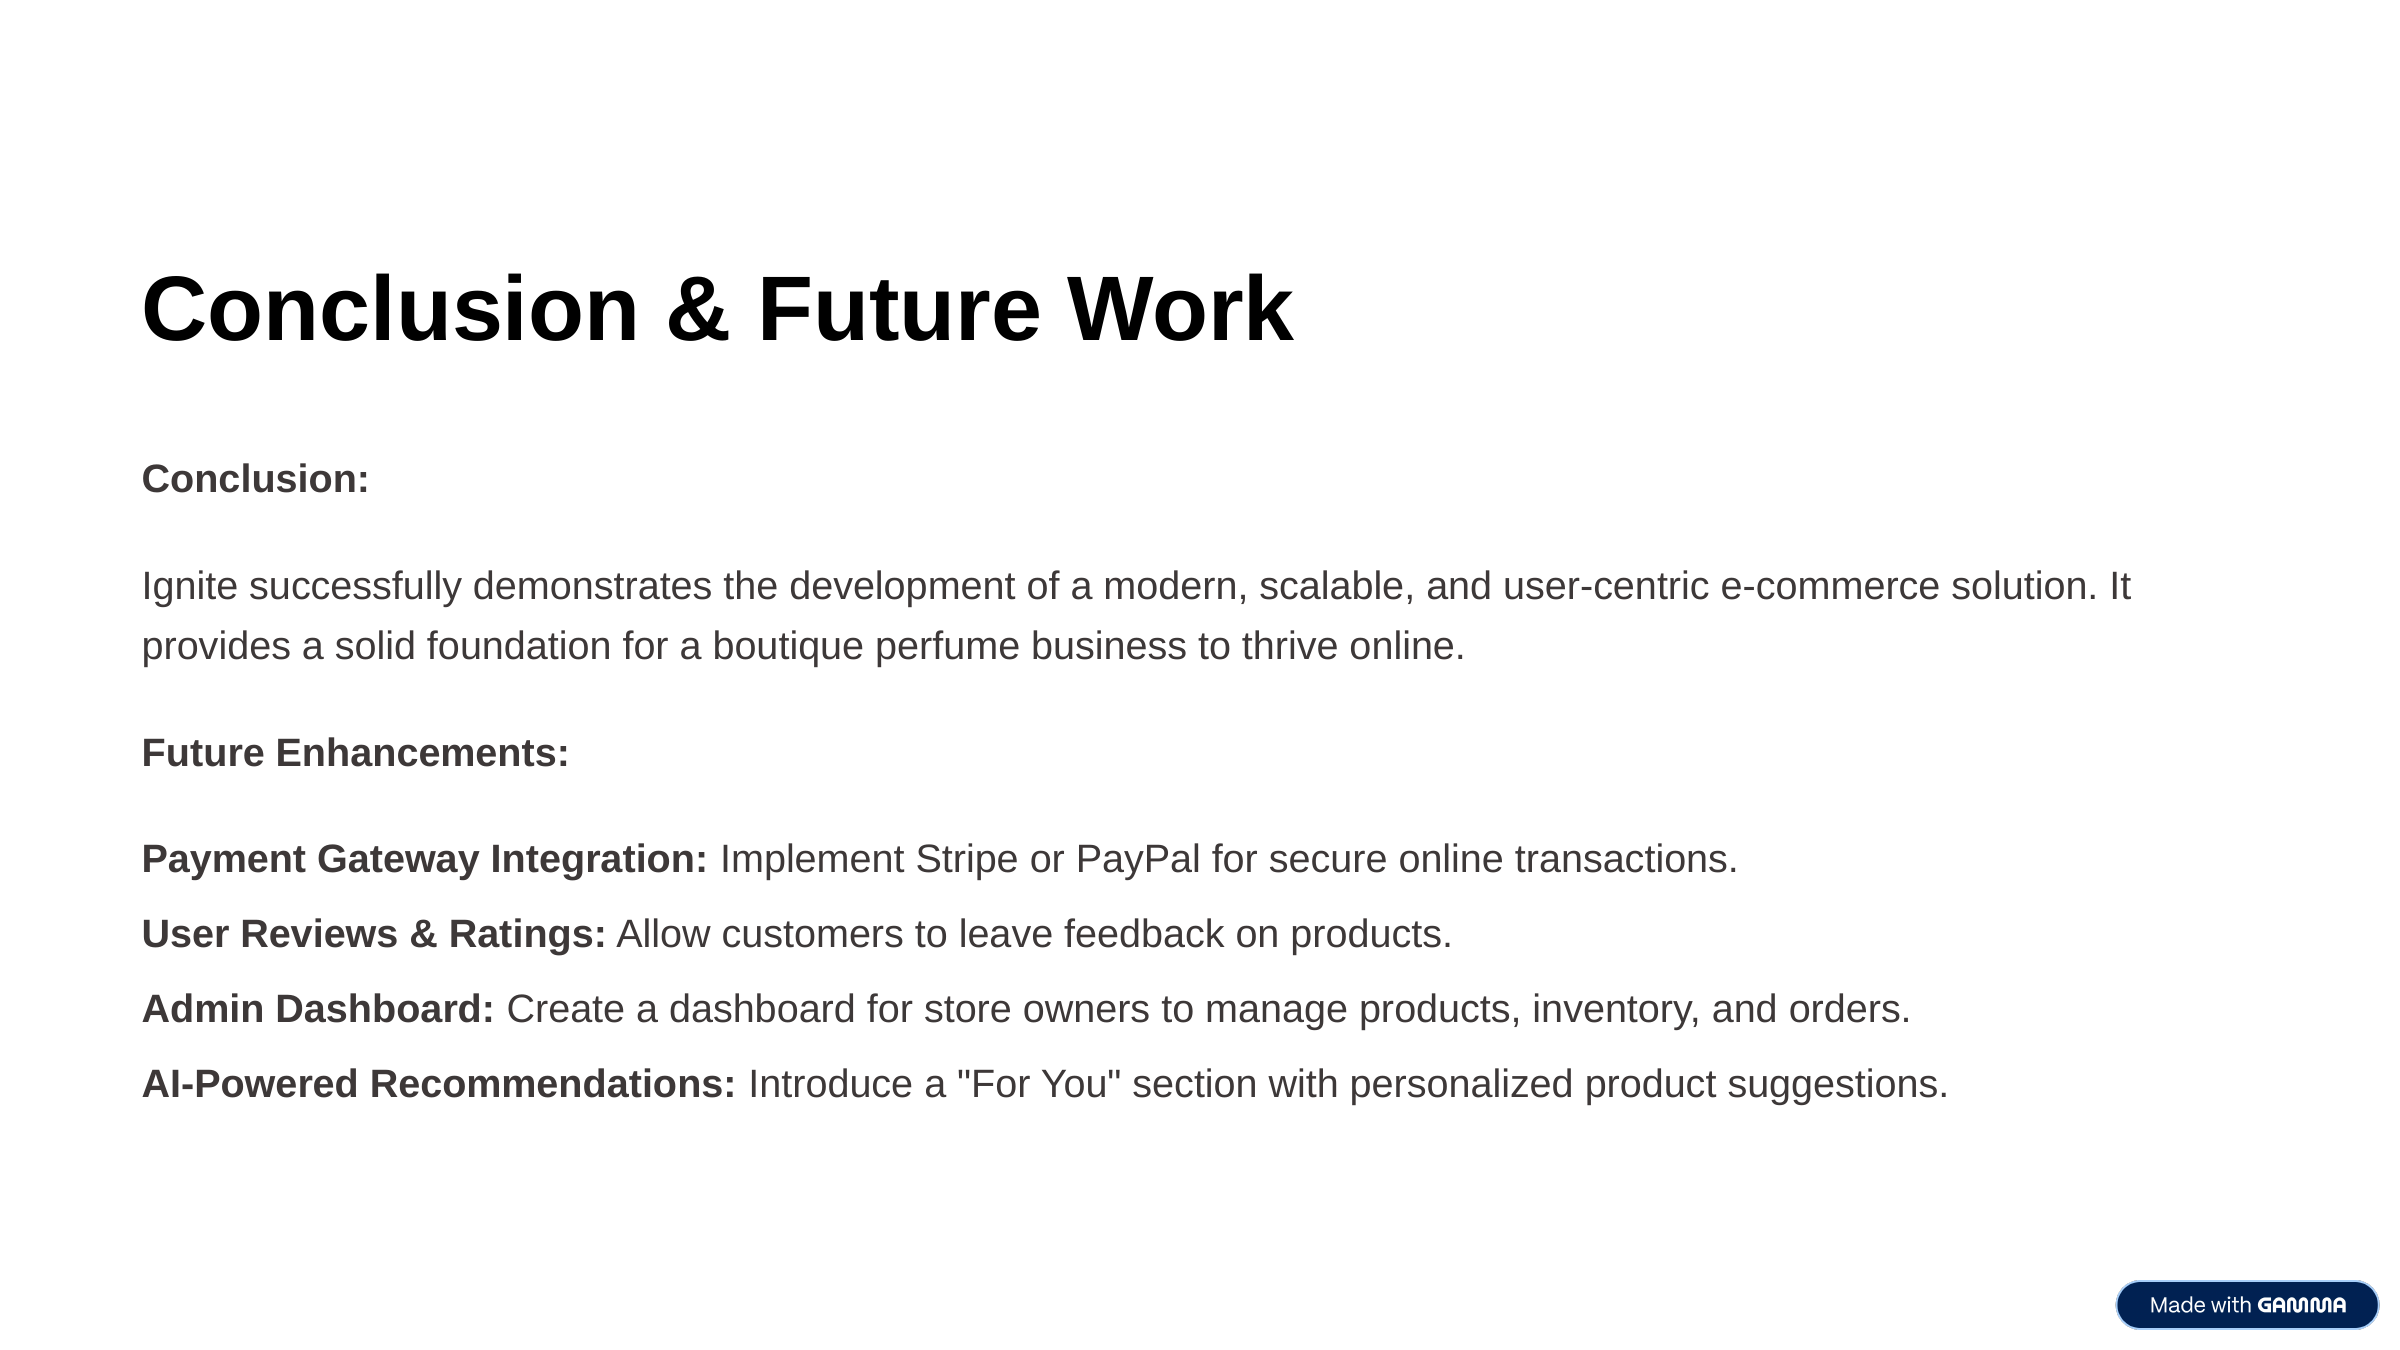

Conclusion & Future Work
Conclusion:
Ignite successfully demonstrates the development of a modern, scalable, and user-centric e-commerce solution. It provides a solid foundation for a boutique perfume business to thrive online.
Future Enhancements:
Payment Gateway Integration: Implement Stripe or PayPal for secure online transactions.
User Reviews & Ratings: Allow customers to leave feedback on products.
Admin Dashboard: Create a dashboard for store owners to manage products, inventory, and orders.
AI-Powered Recommendations: Introduce a "For You" section with personalized product suggestions.